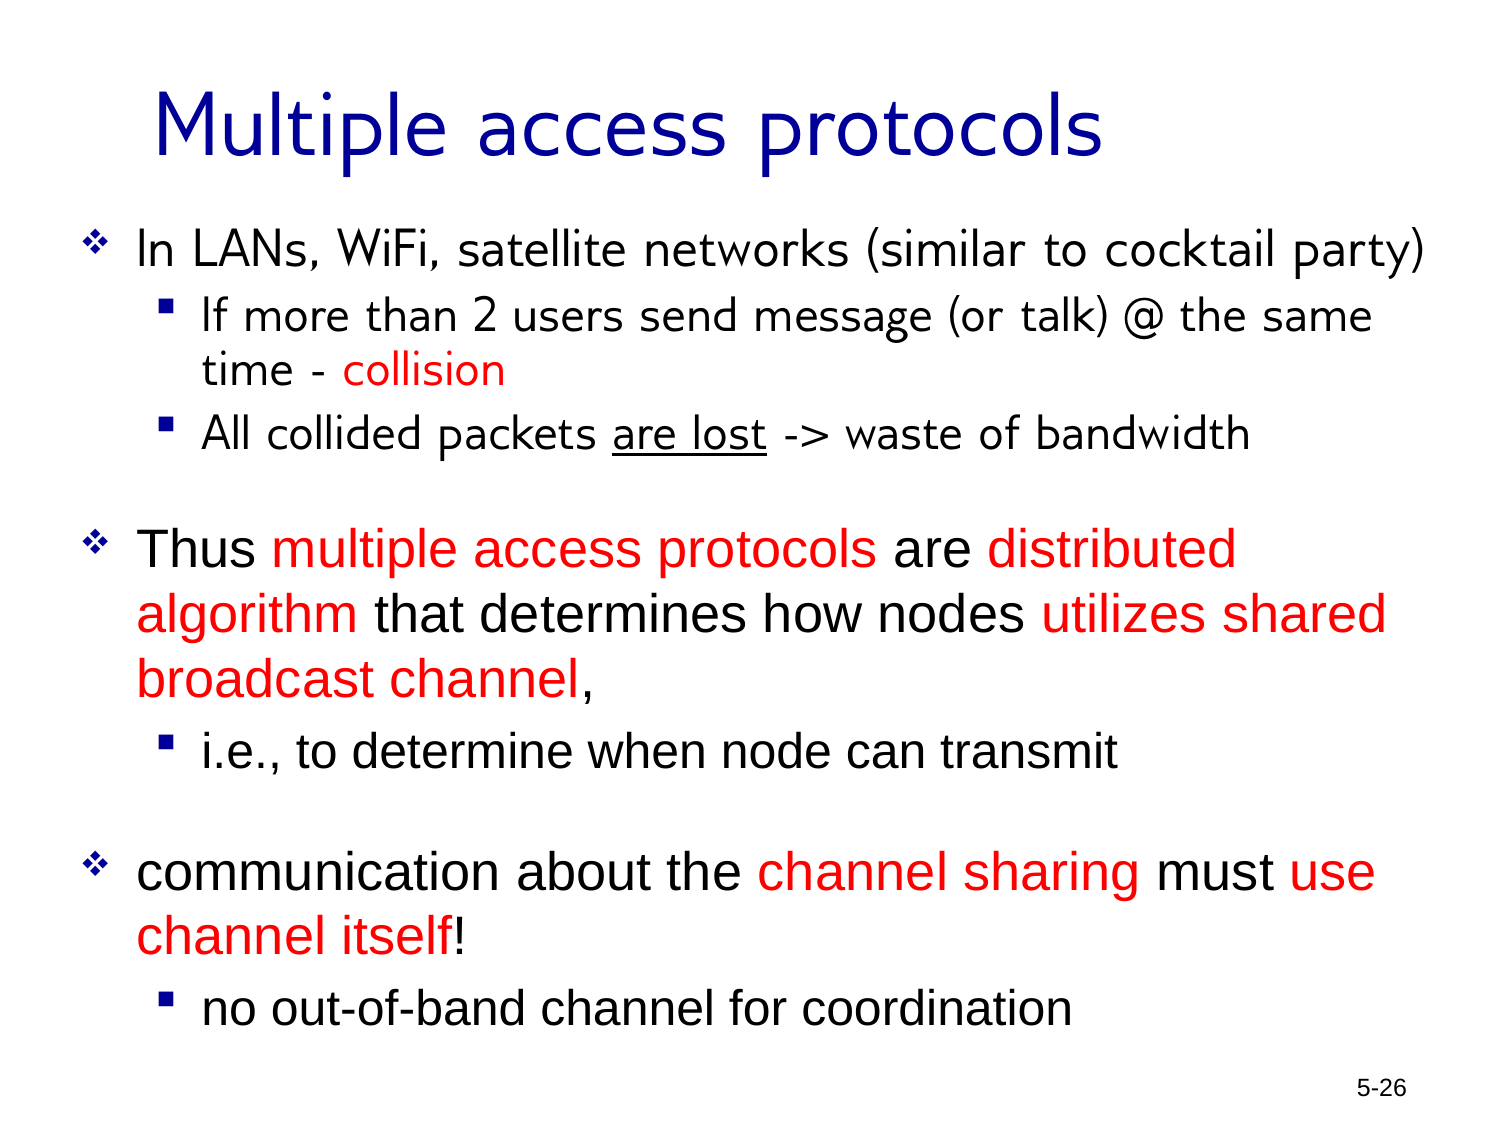

# Multiple access protocols
In LANs, WiFi, satellite networks (similar to cocktail party)
If more than 2 users send message (or talk) @ the same time - collision
All collided packets are lost -> waste of bandwidth

Thus multiple access protocols are distributed algorithm that determines how nodes utilizes shared broadcast channel,
i.e., to determine when node can transmit

communication about the channel sharing must use channel itself!
no out-of-band channel for coordination

5-26